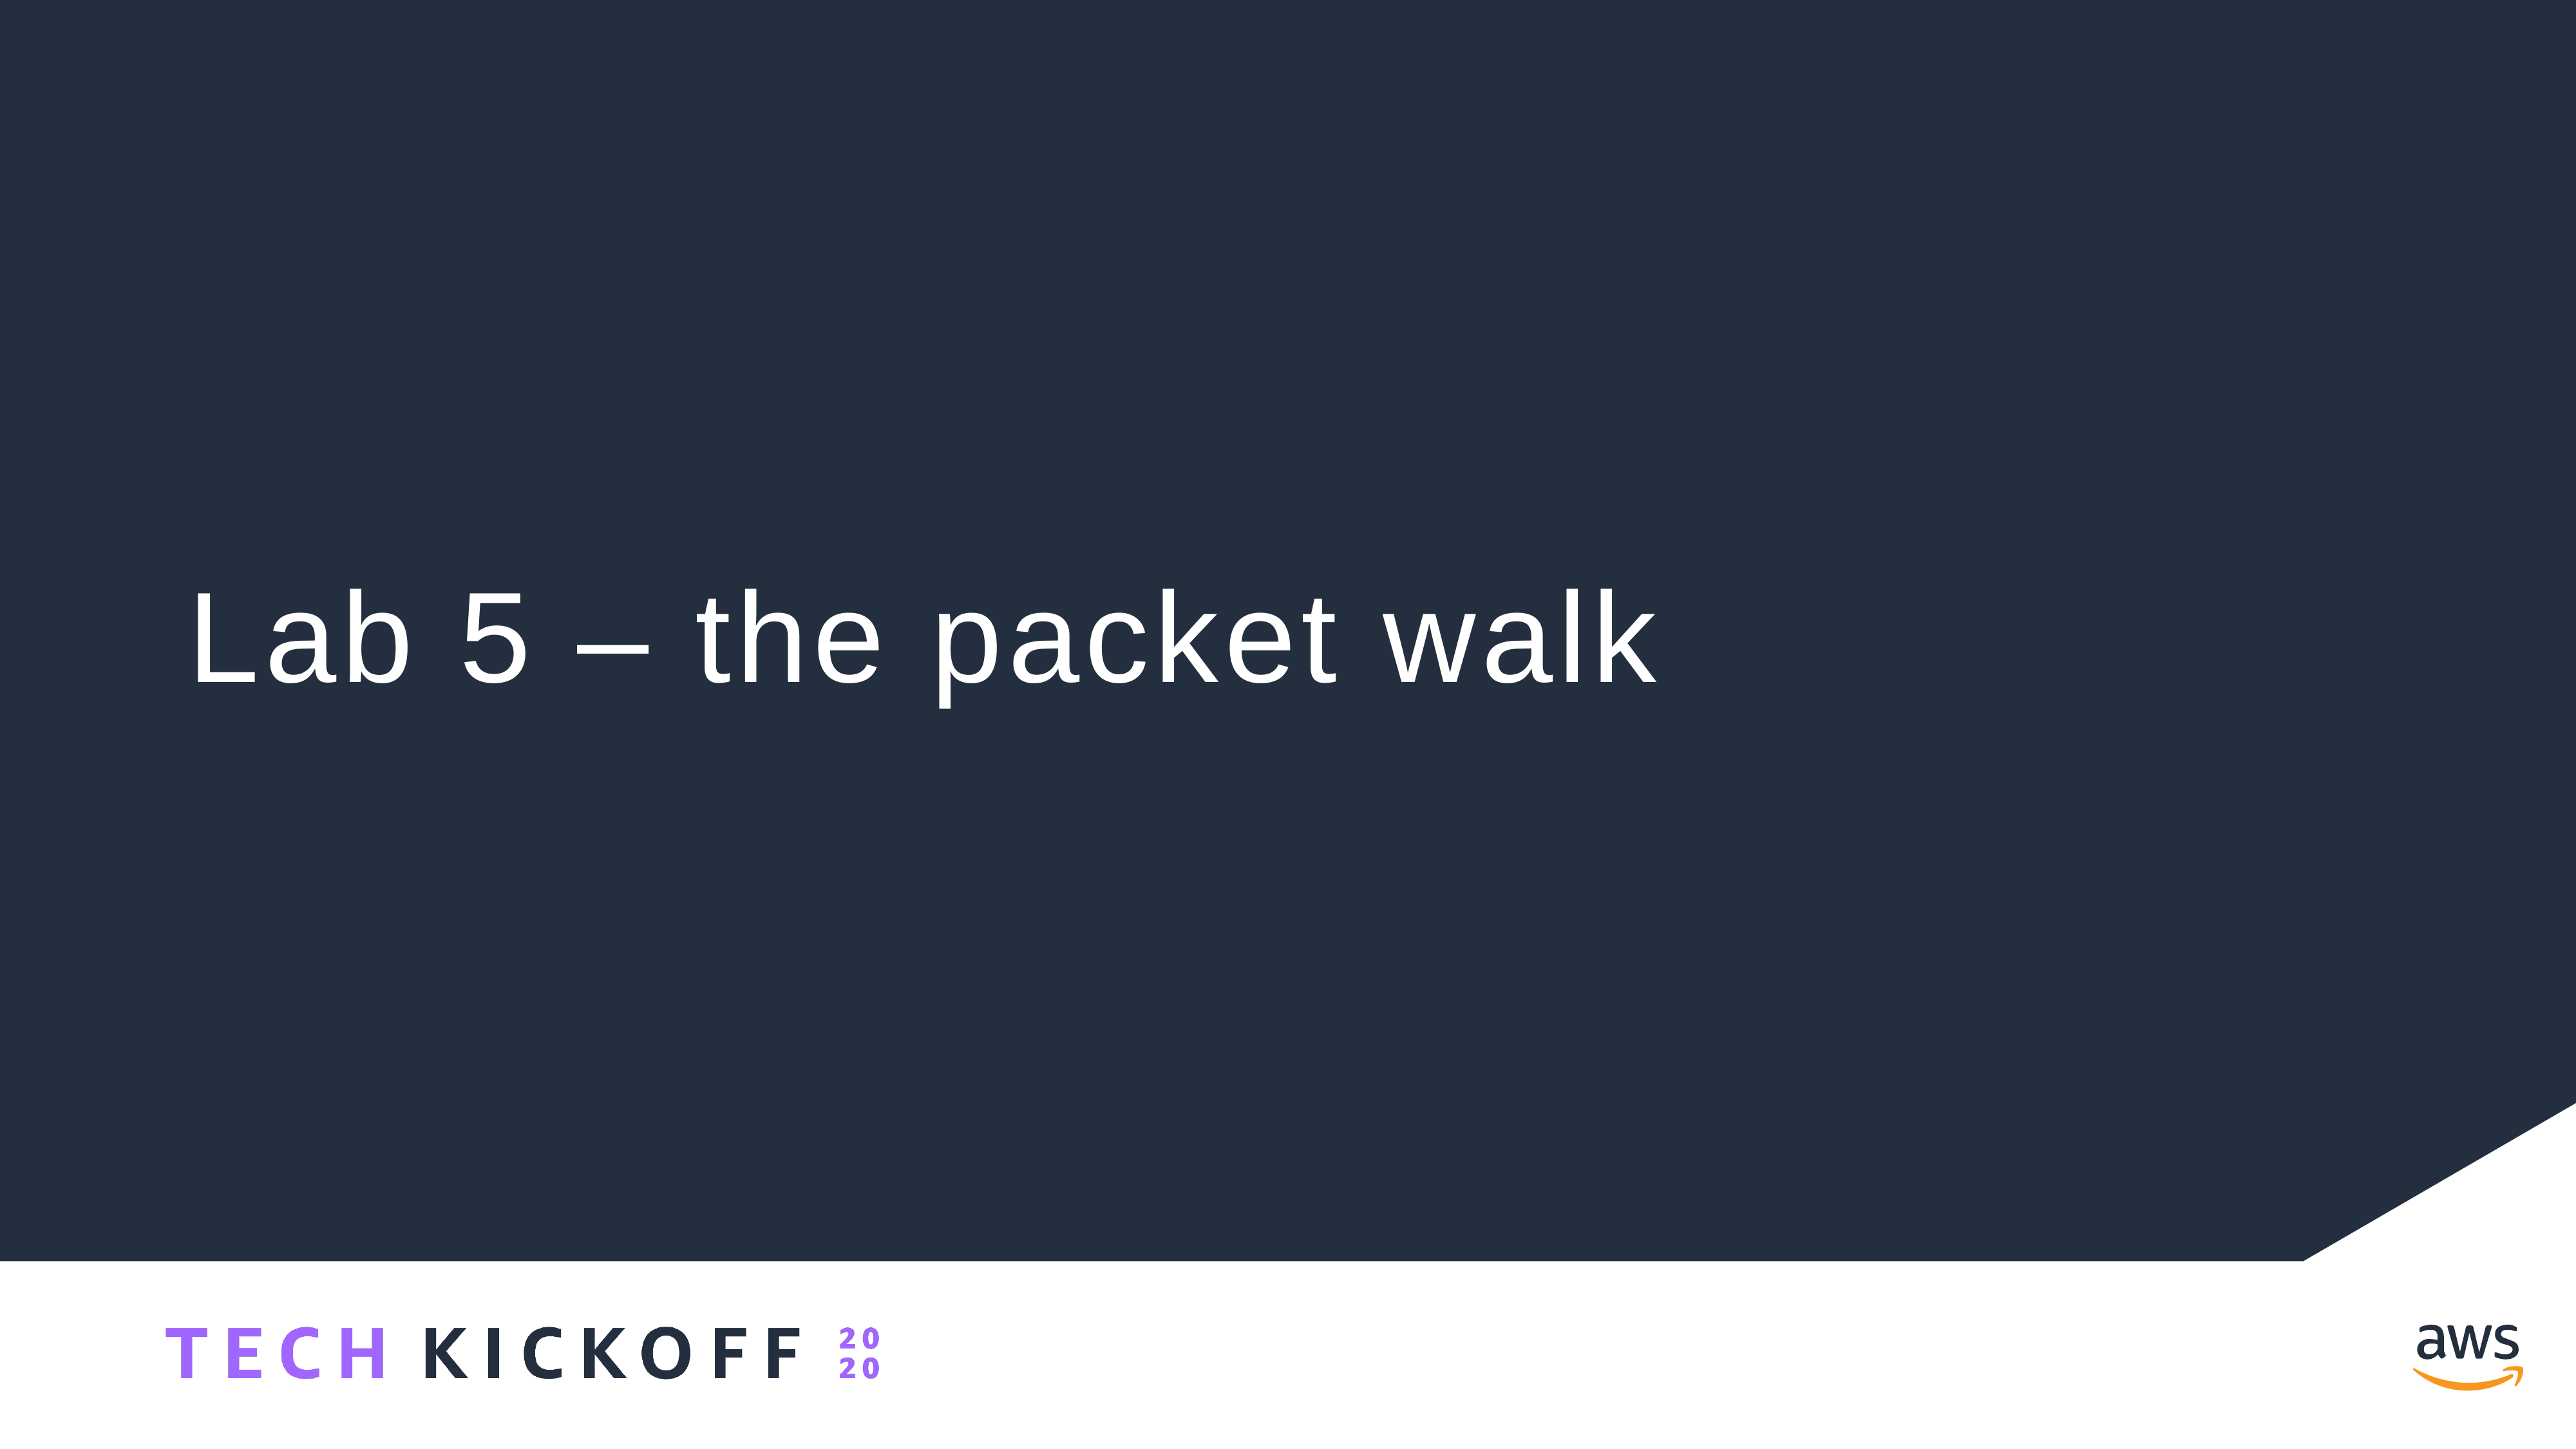

# Lab 5 – the packet walk